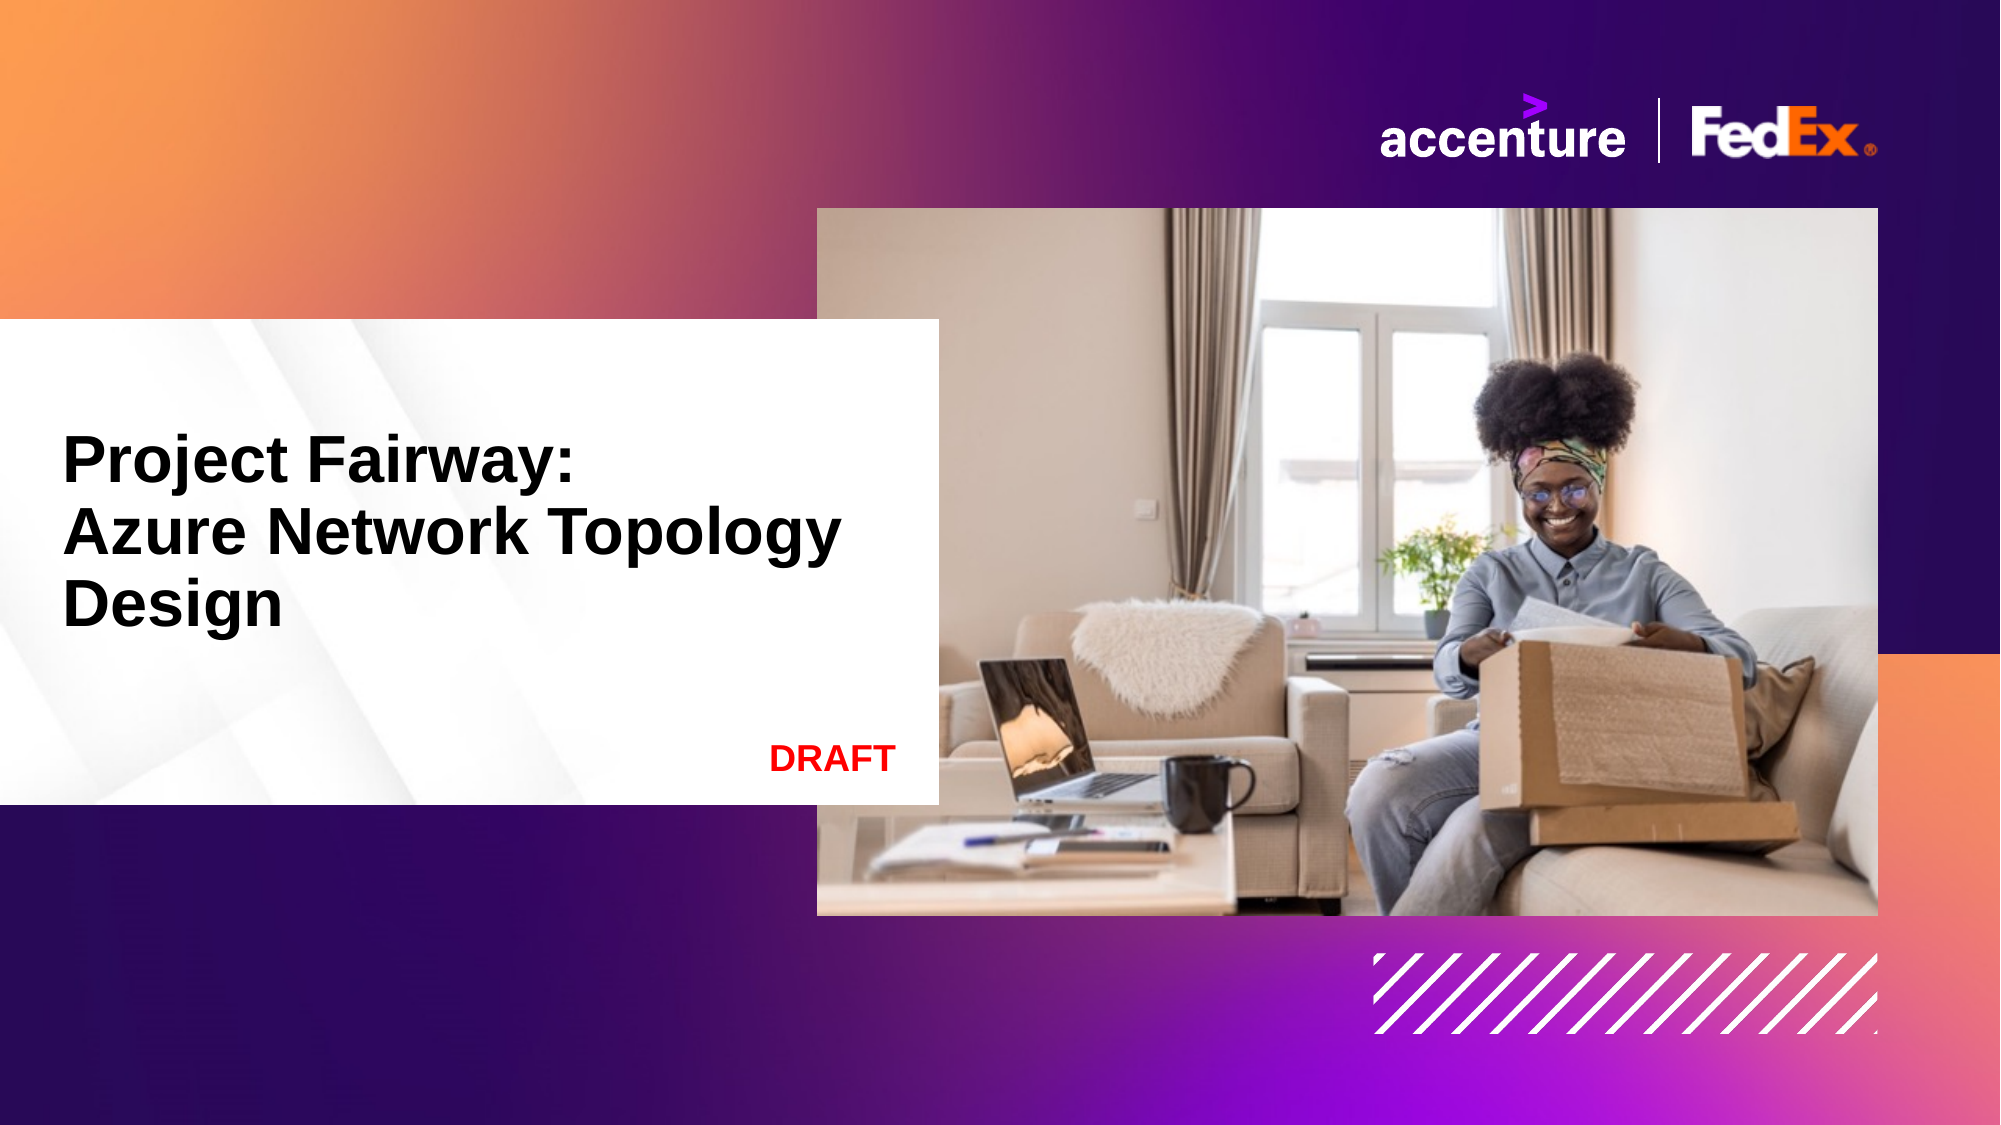

# Project Fairway: Azure Network Topology Design
DRAFT